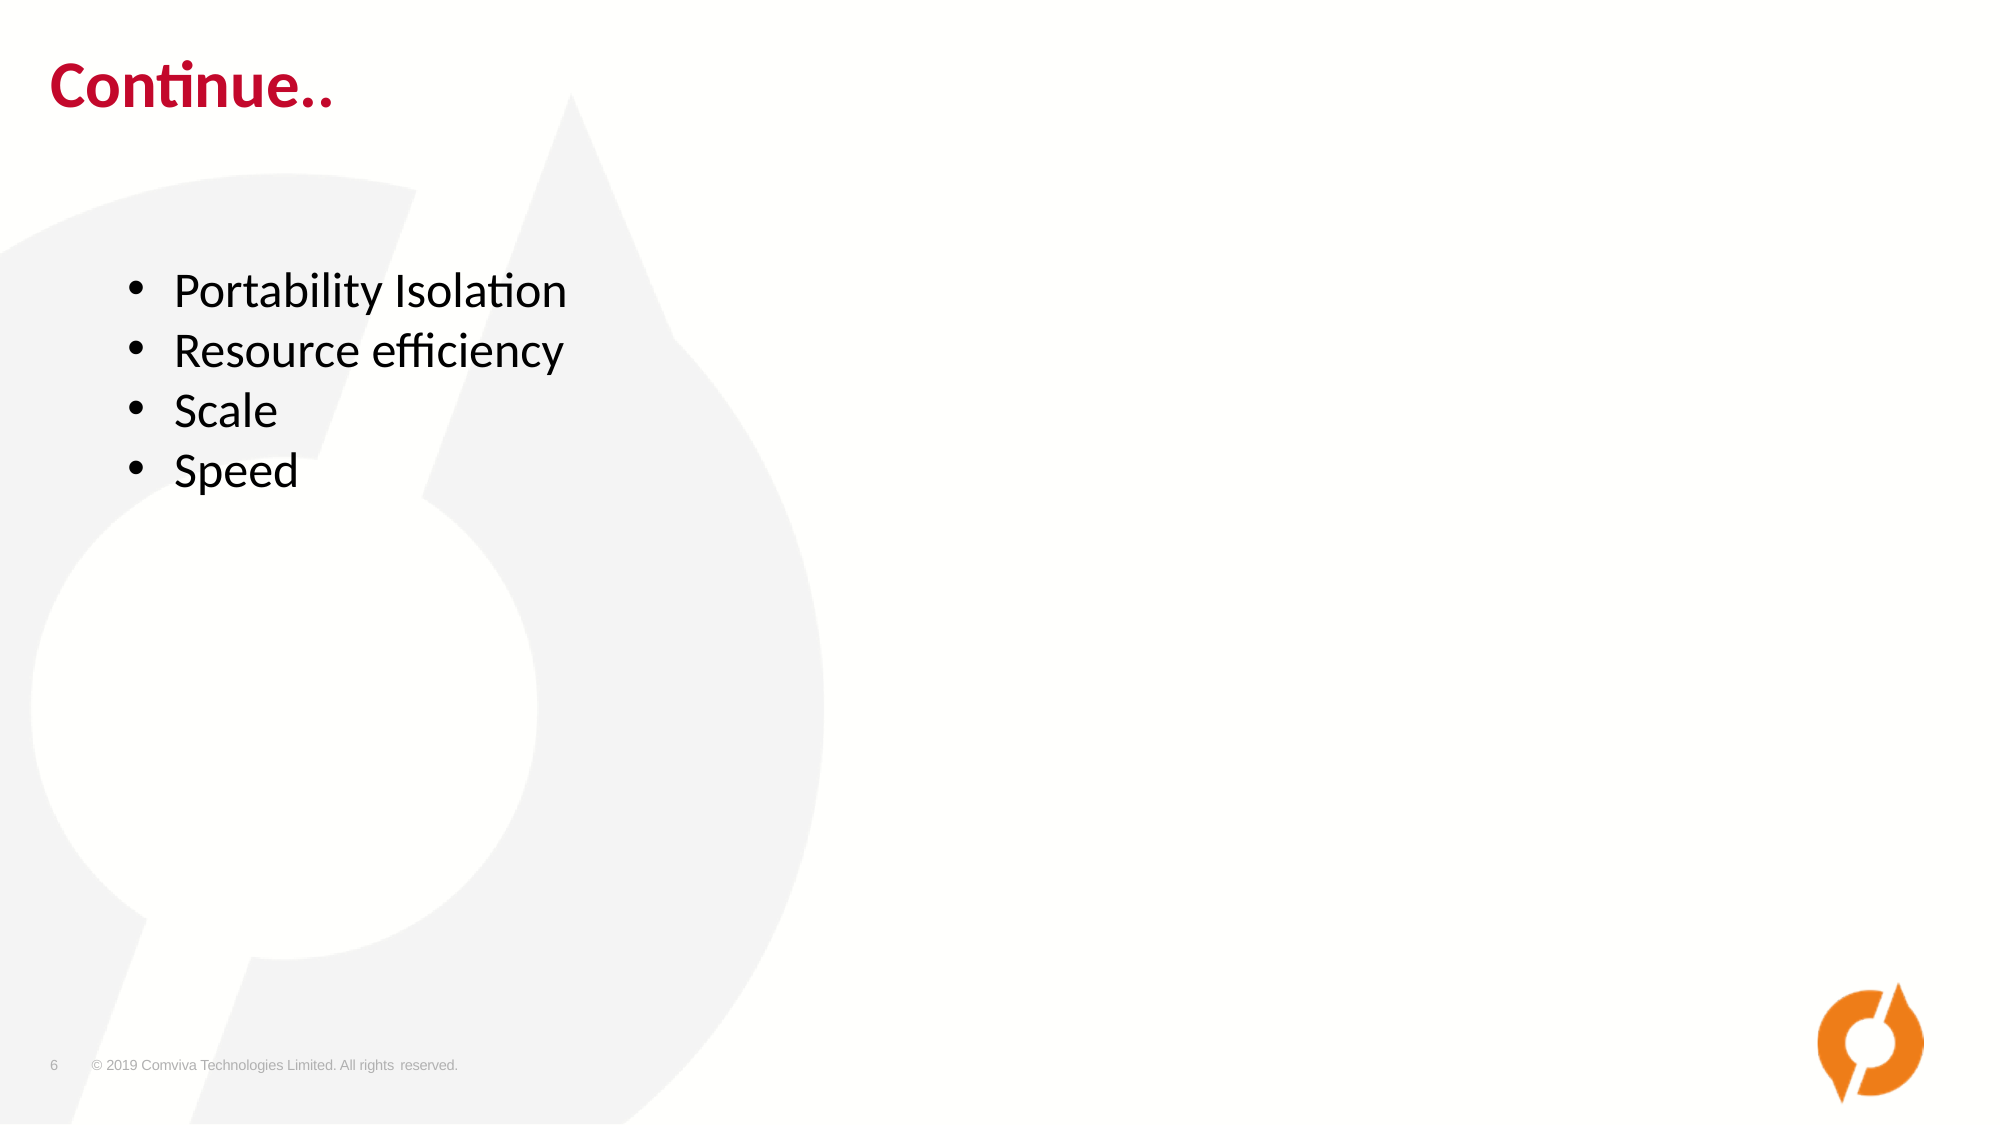

# Continue..
Portability Isolation
Resource efficiency
Scale
Speed
6
© 2019 Comviva Technologies Limited. All rights reserved.